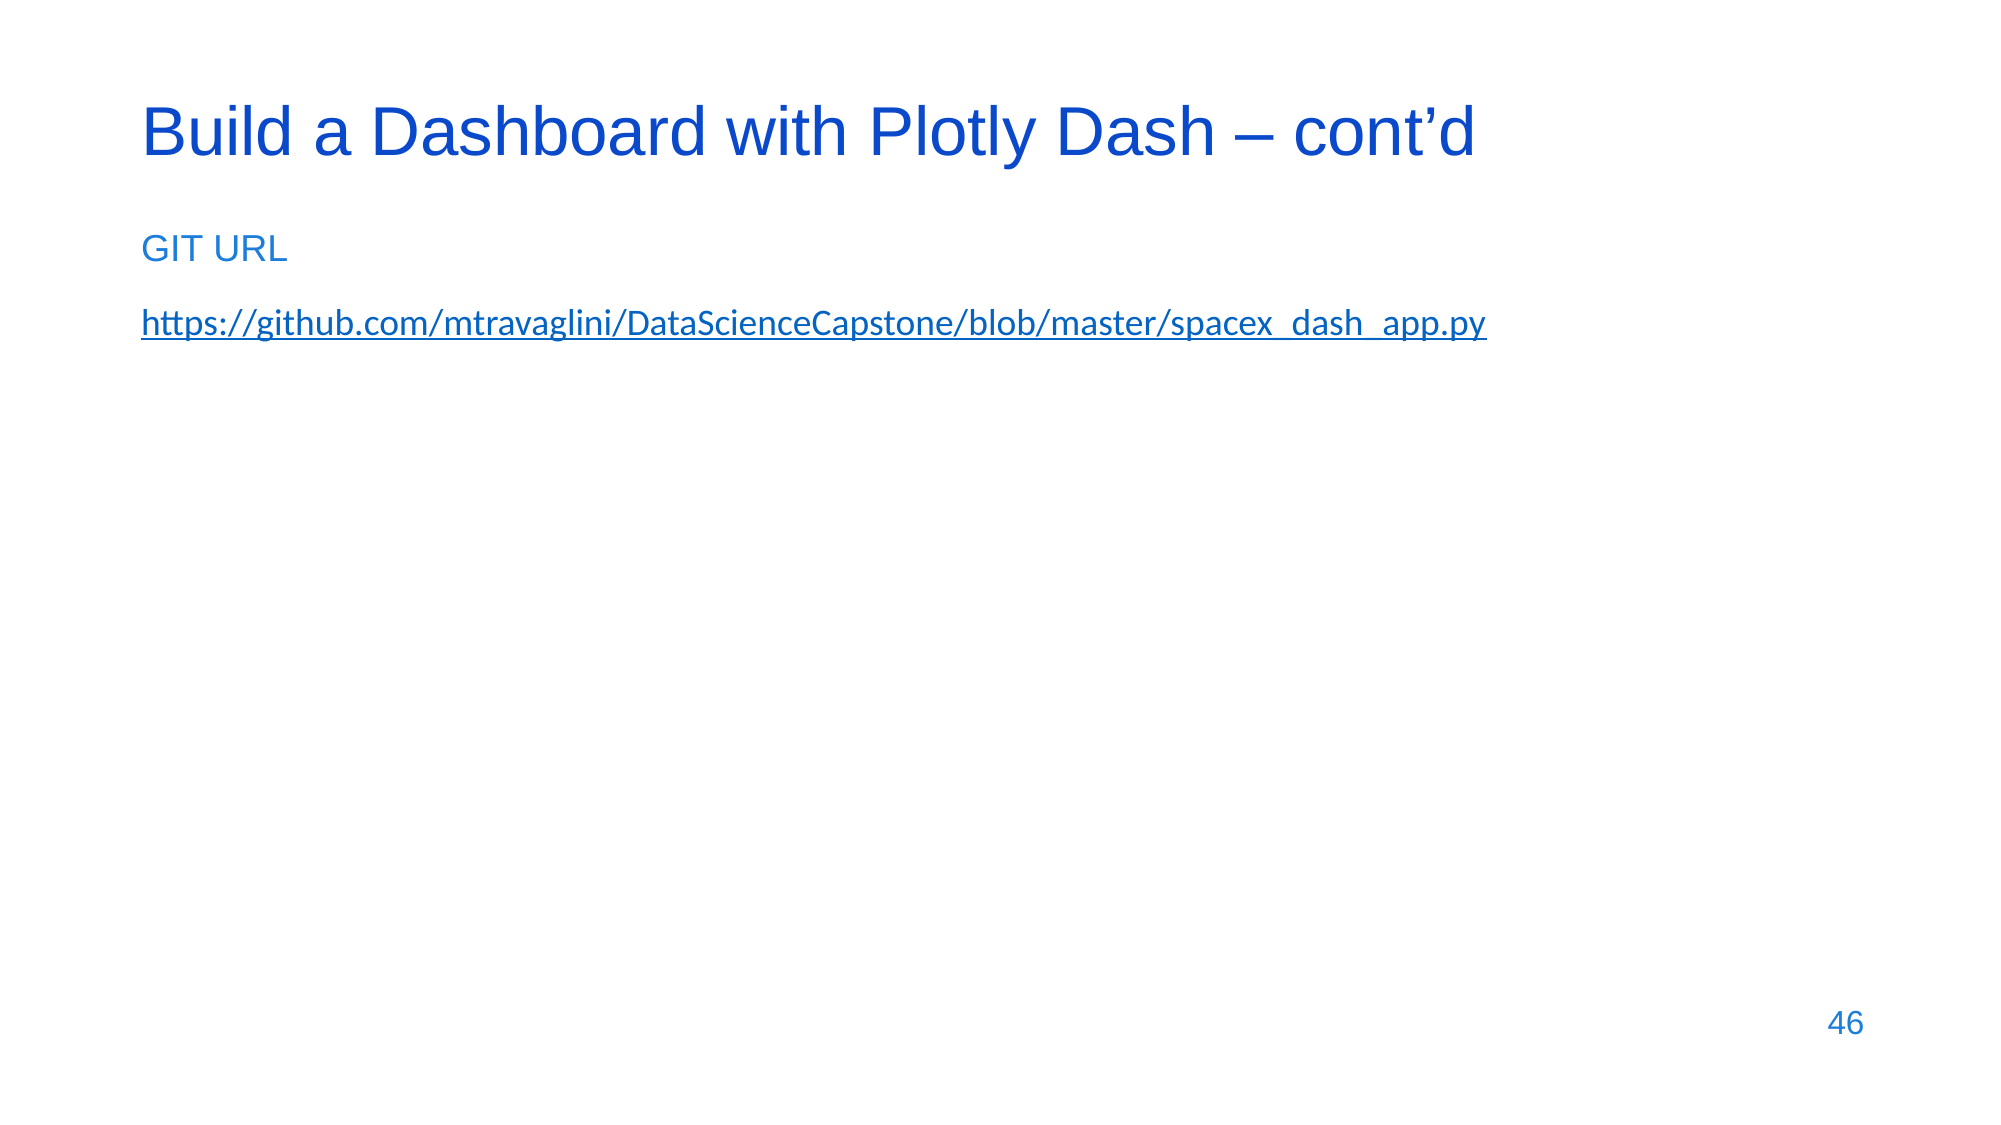

Build a Dashboard with Plotly Dash – cont’d
GIT URL
https://github.com/mtravaglini/DataScienceCapstone/blob/master/spacex_dash_app.py

46